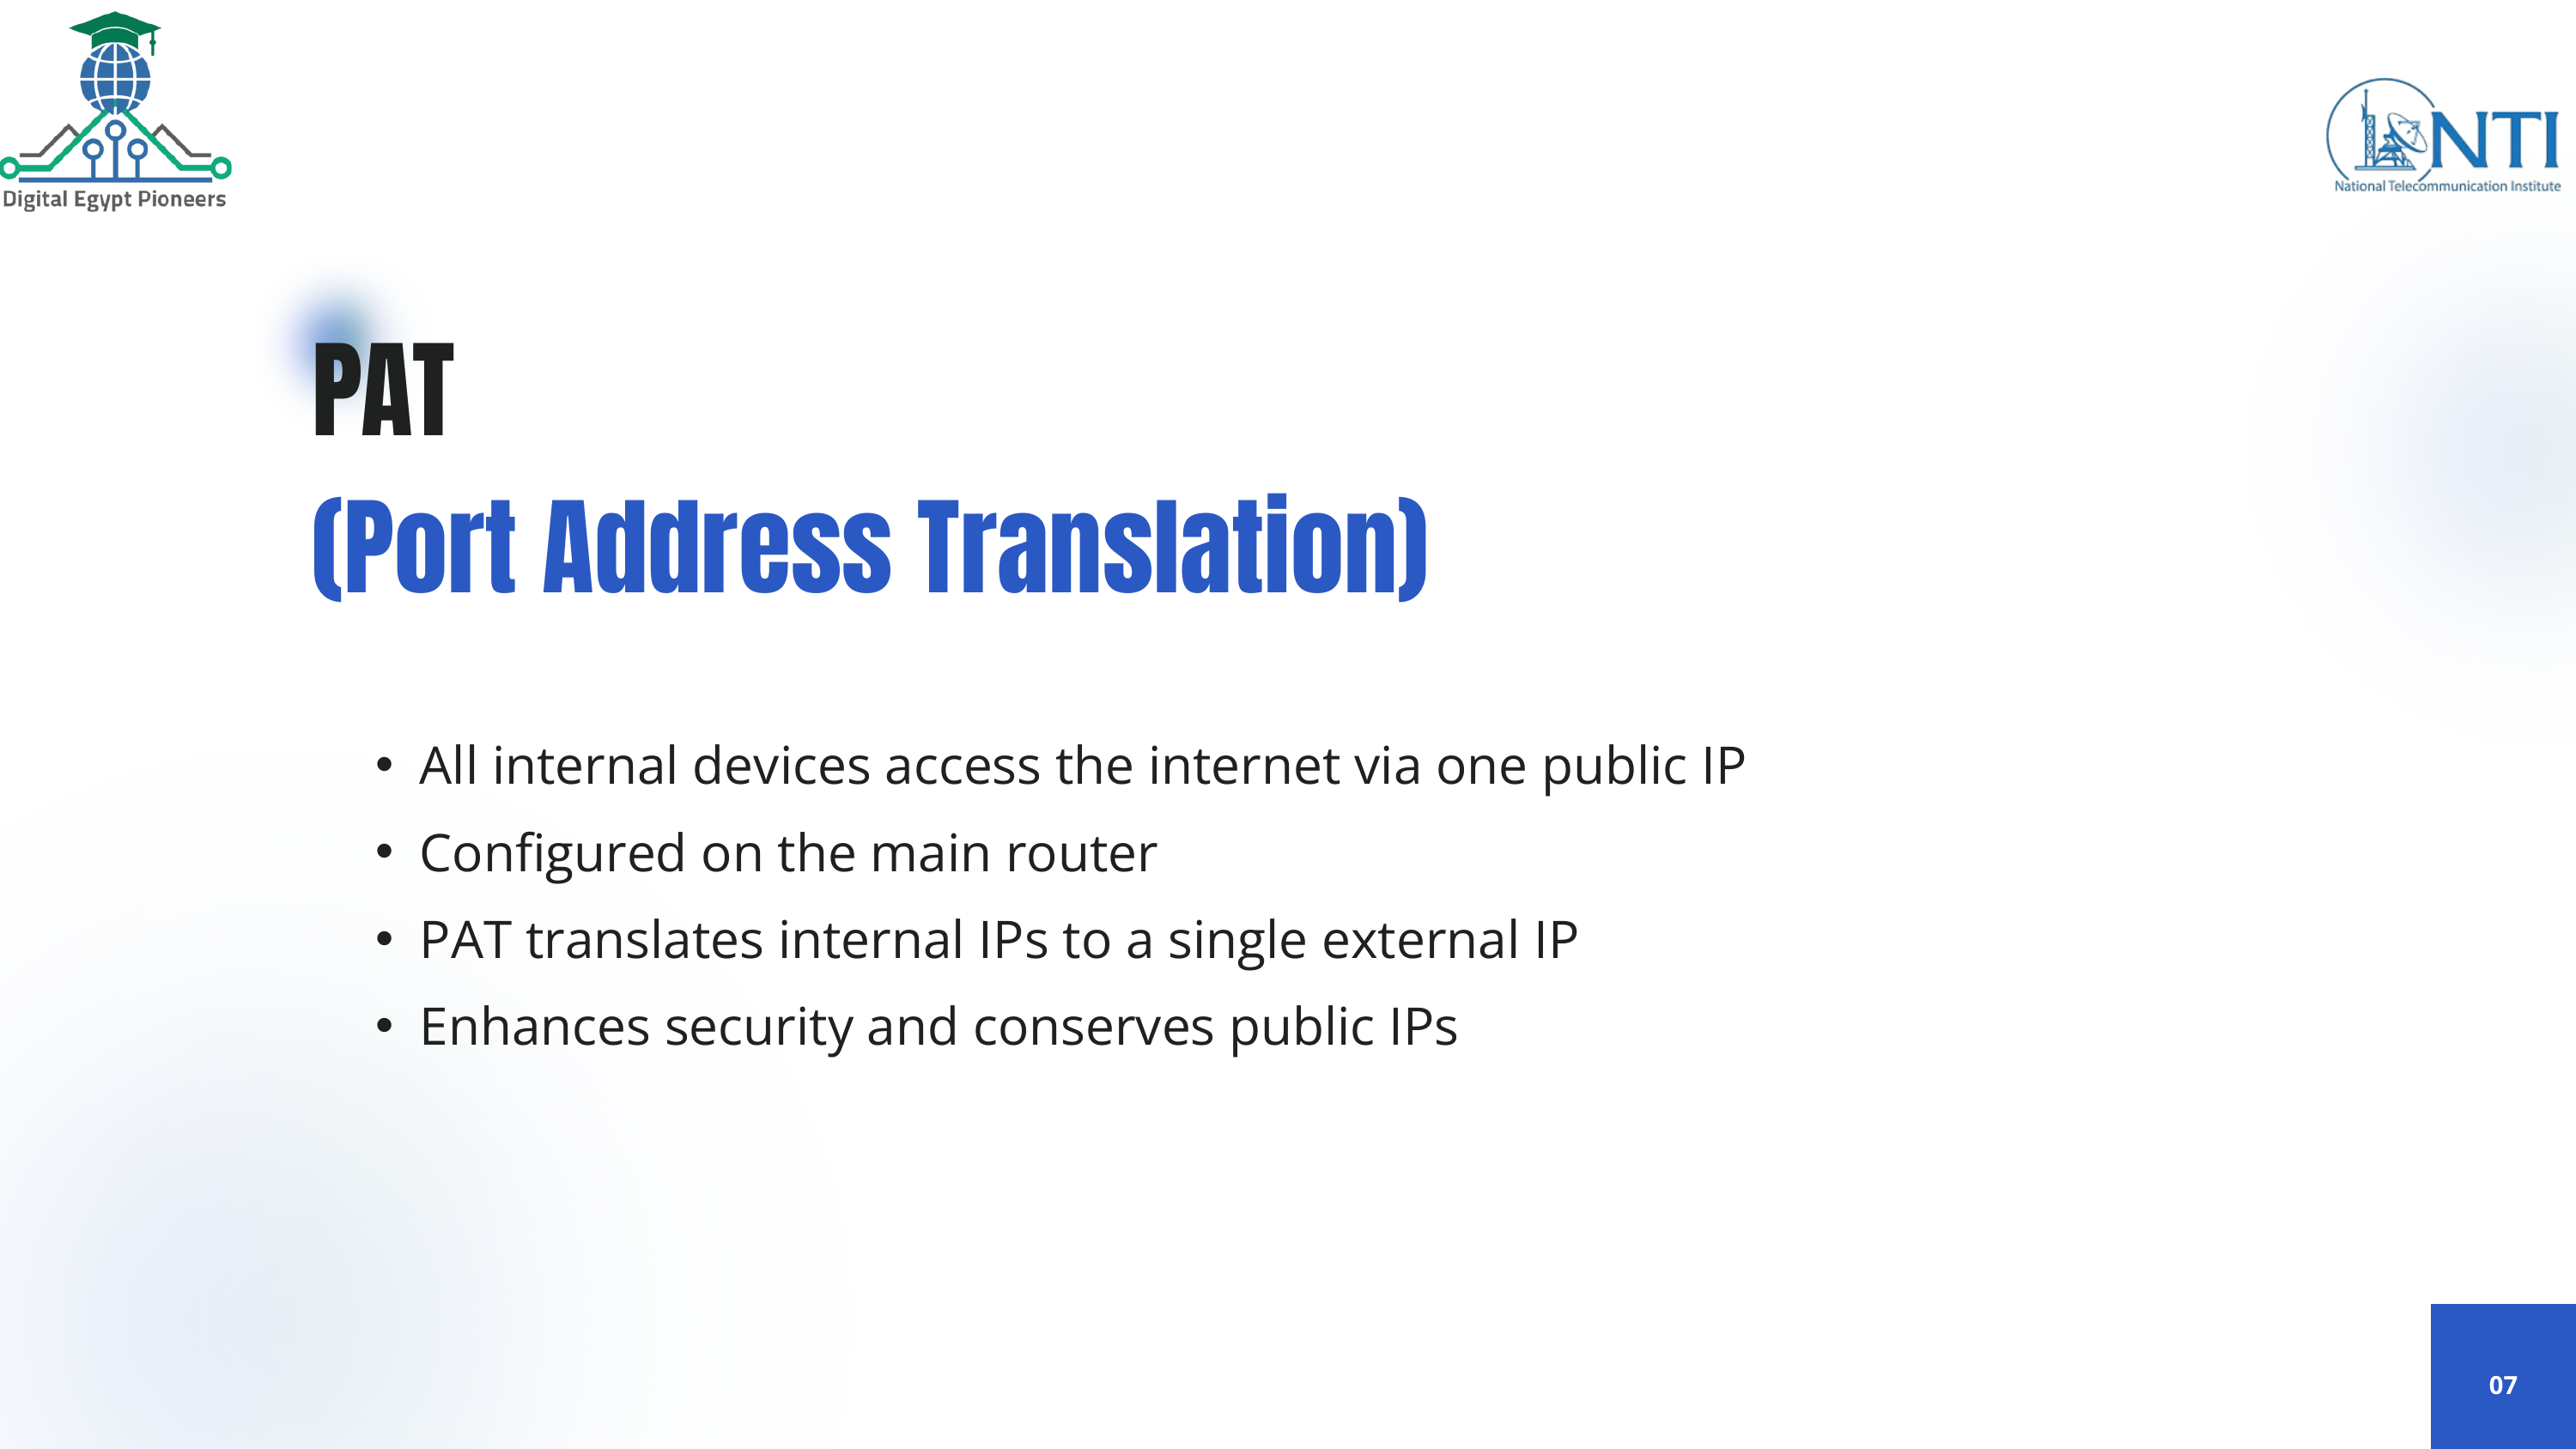

PAT
(Port Address Translation)
All internal devices access the internet via one public IP
Configured on the main router
PAT translates internal IPs to a single external IP
Enhances security and conserves public IPs

07